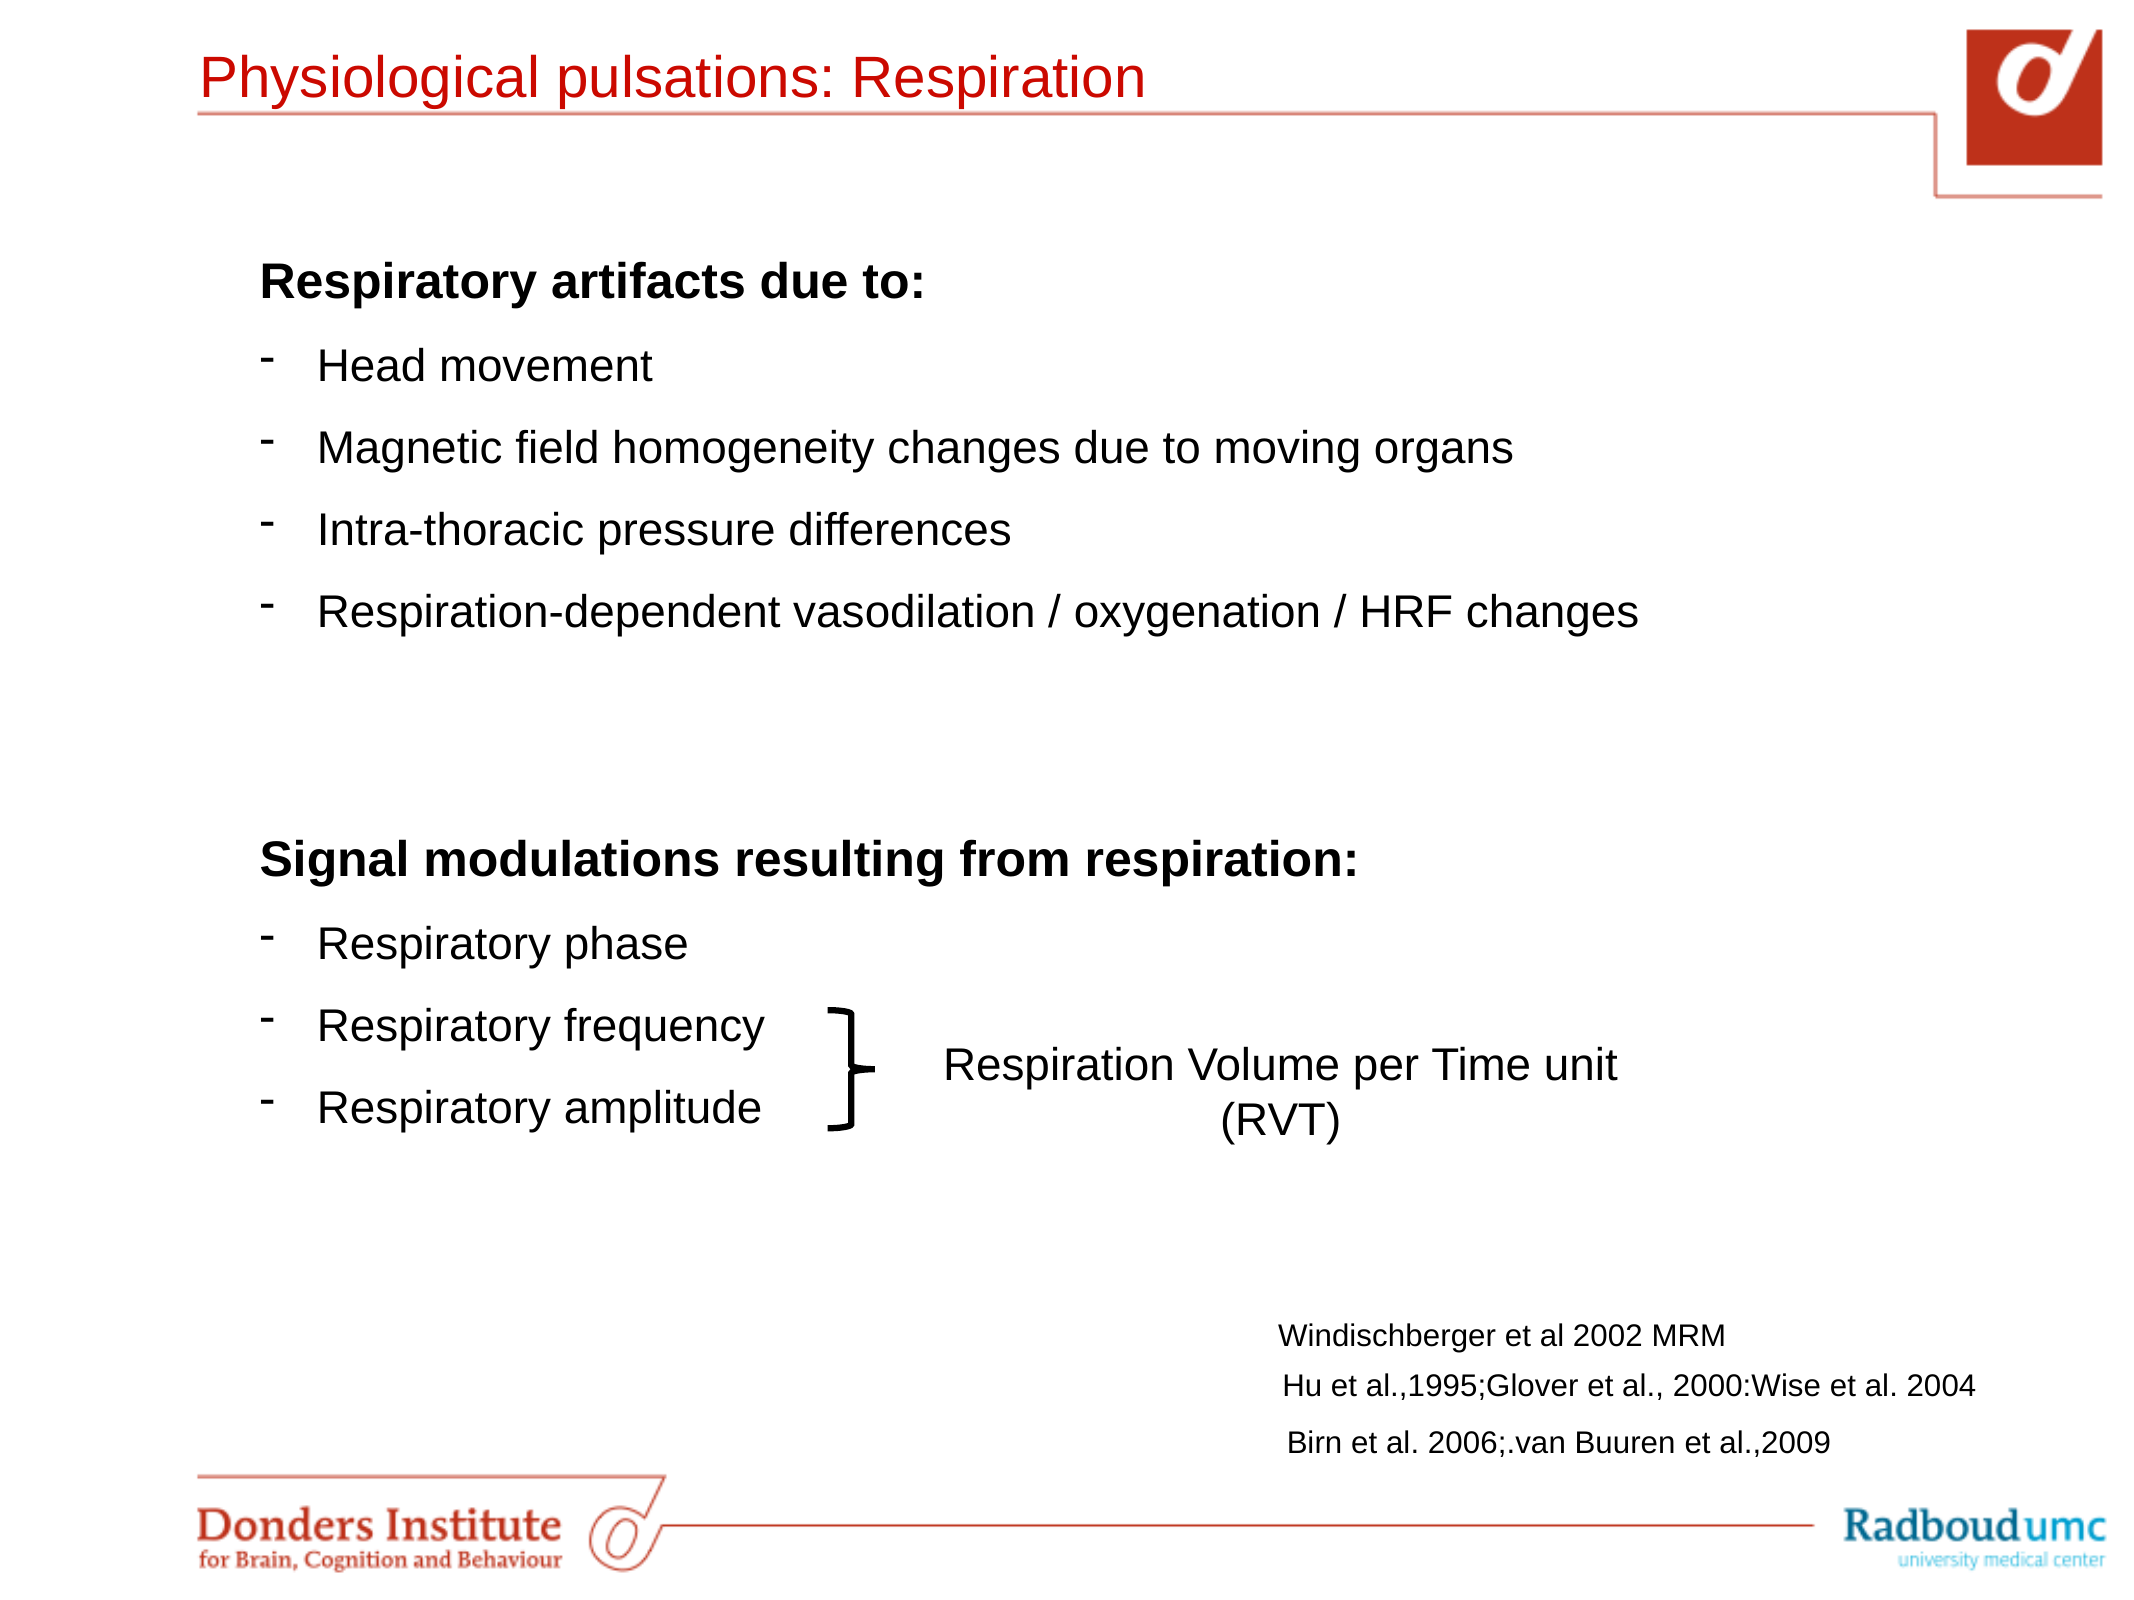

Physiological pulsations: Respiration
Respiratory artifacts due to:
Head movement
Magnetic field homogeneity changes due to moving organs
Intra-thoracic pressure differences
Respiration-dependent vasodilation / oxygenation / HRF changes

Signal modulations resulting from respiration:
Respiratory phase
Respiratory frequency
Respiratory amplitude

Respiration Volume per Time unit (RVT)
Windischberger et al 2002 MRM
Hu et al.,1995;Glover et al., 2000:Wise et al. 2004

 Birn et al. 2006;.van Buuren et al.,2009